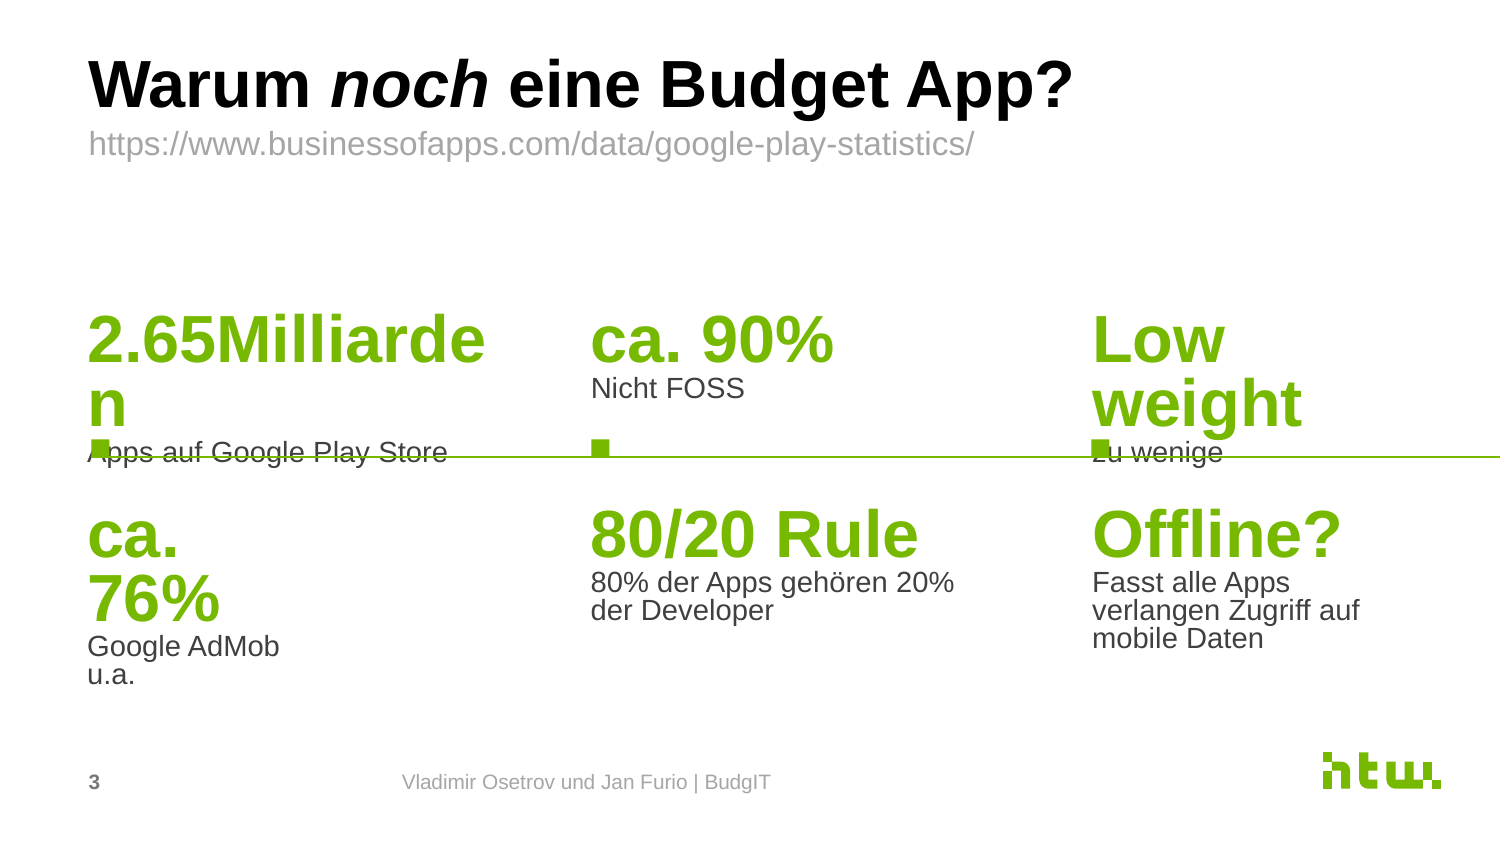

# Warum noch eine Budget App?
https://www.businessofapps.com/data/google-play-statistics/
2.65Milliarden
Apps auf Google Play Store
ca. 90%
Nicht FOSS
Low weight
zu wenige

ca. 76%
Google AdMob u.a.
80/20 Rule
80% der Apps gehören 20% der Developer
Offline?
Fasst alle Apps verlangen Zugriff auf mobile Daten
3
Vladimir Osetrov und Jan Furio | BudgIT